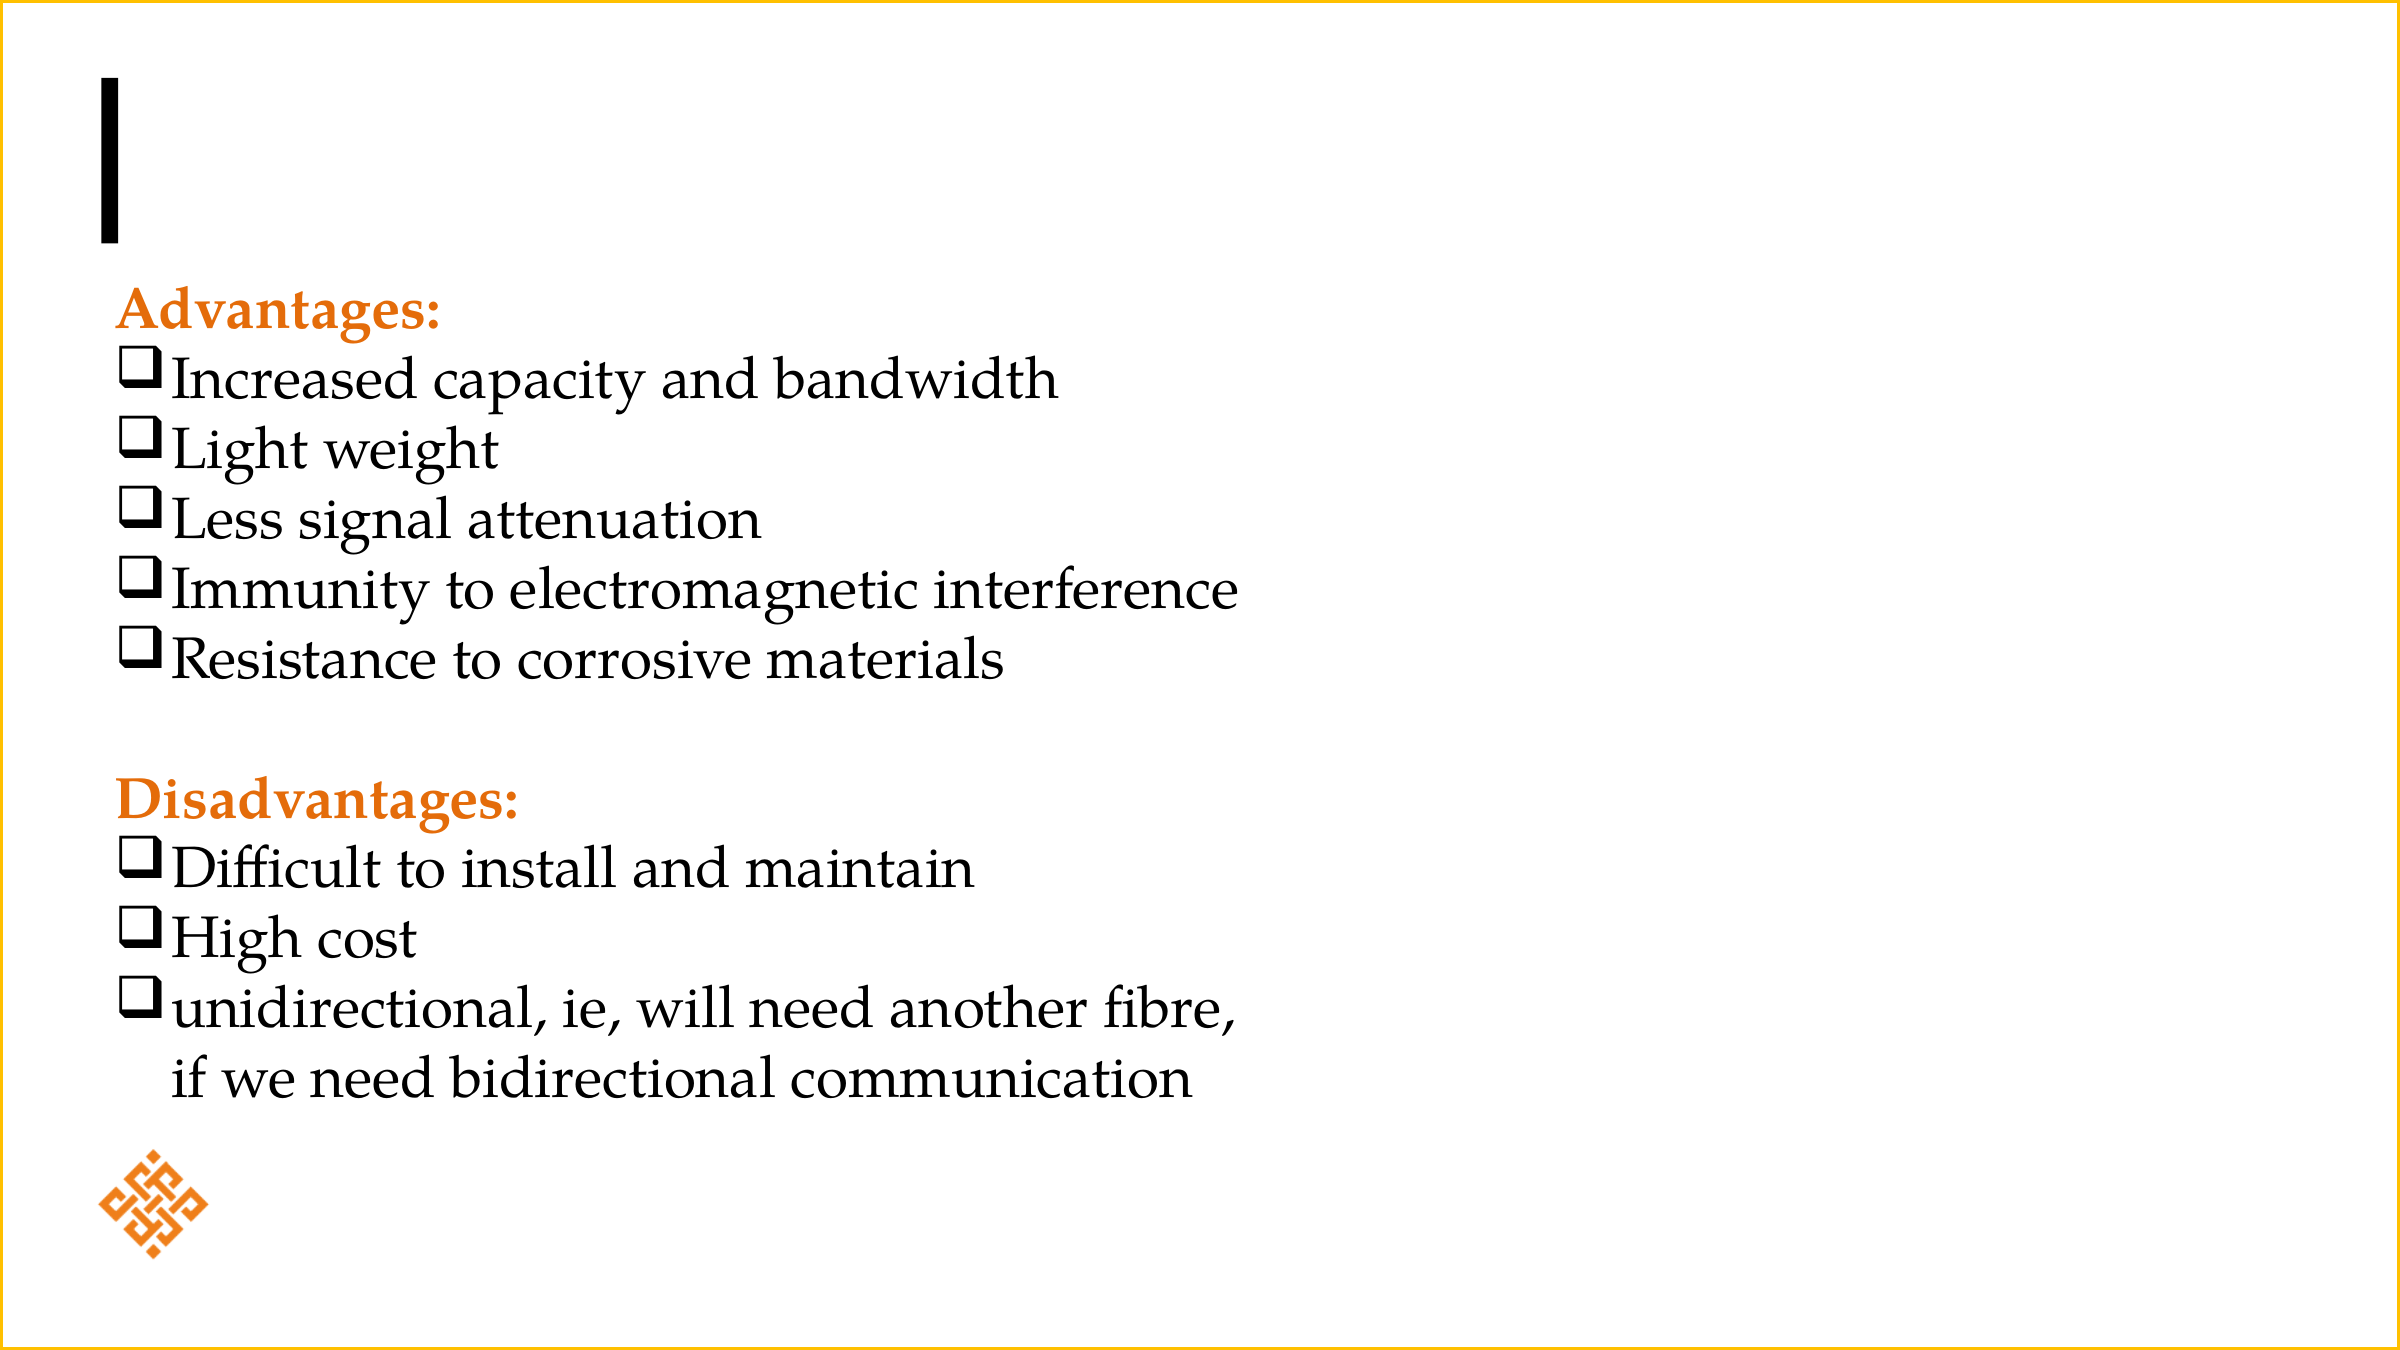

Advantages:
Increased capacity and bandwidth
Light weight
Less signal attenuation
Immunity to electromagnetic interference
Resistance to corrosive materials

Disadvantages:
Difficult to install and maintain
High cost
unidirectional, ie, will need another fibre, if we need bidirectional communication